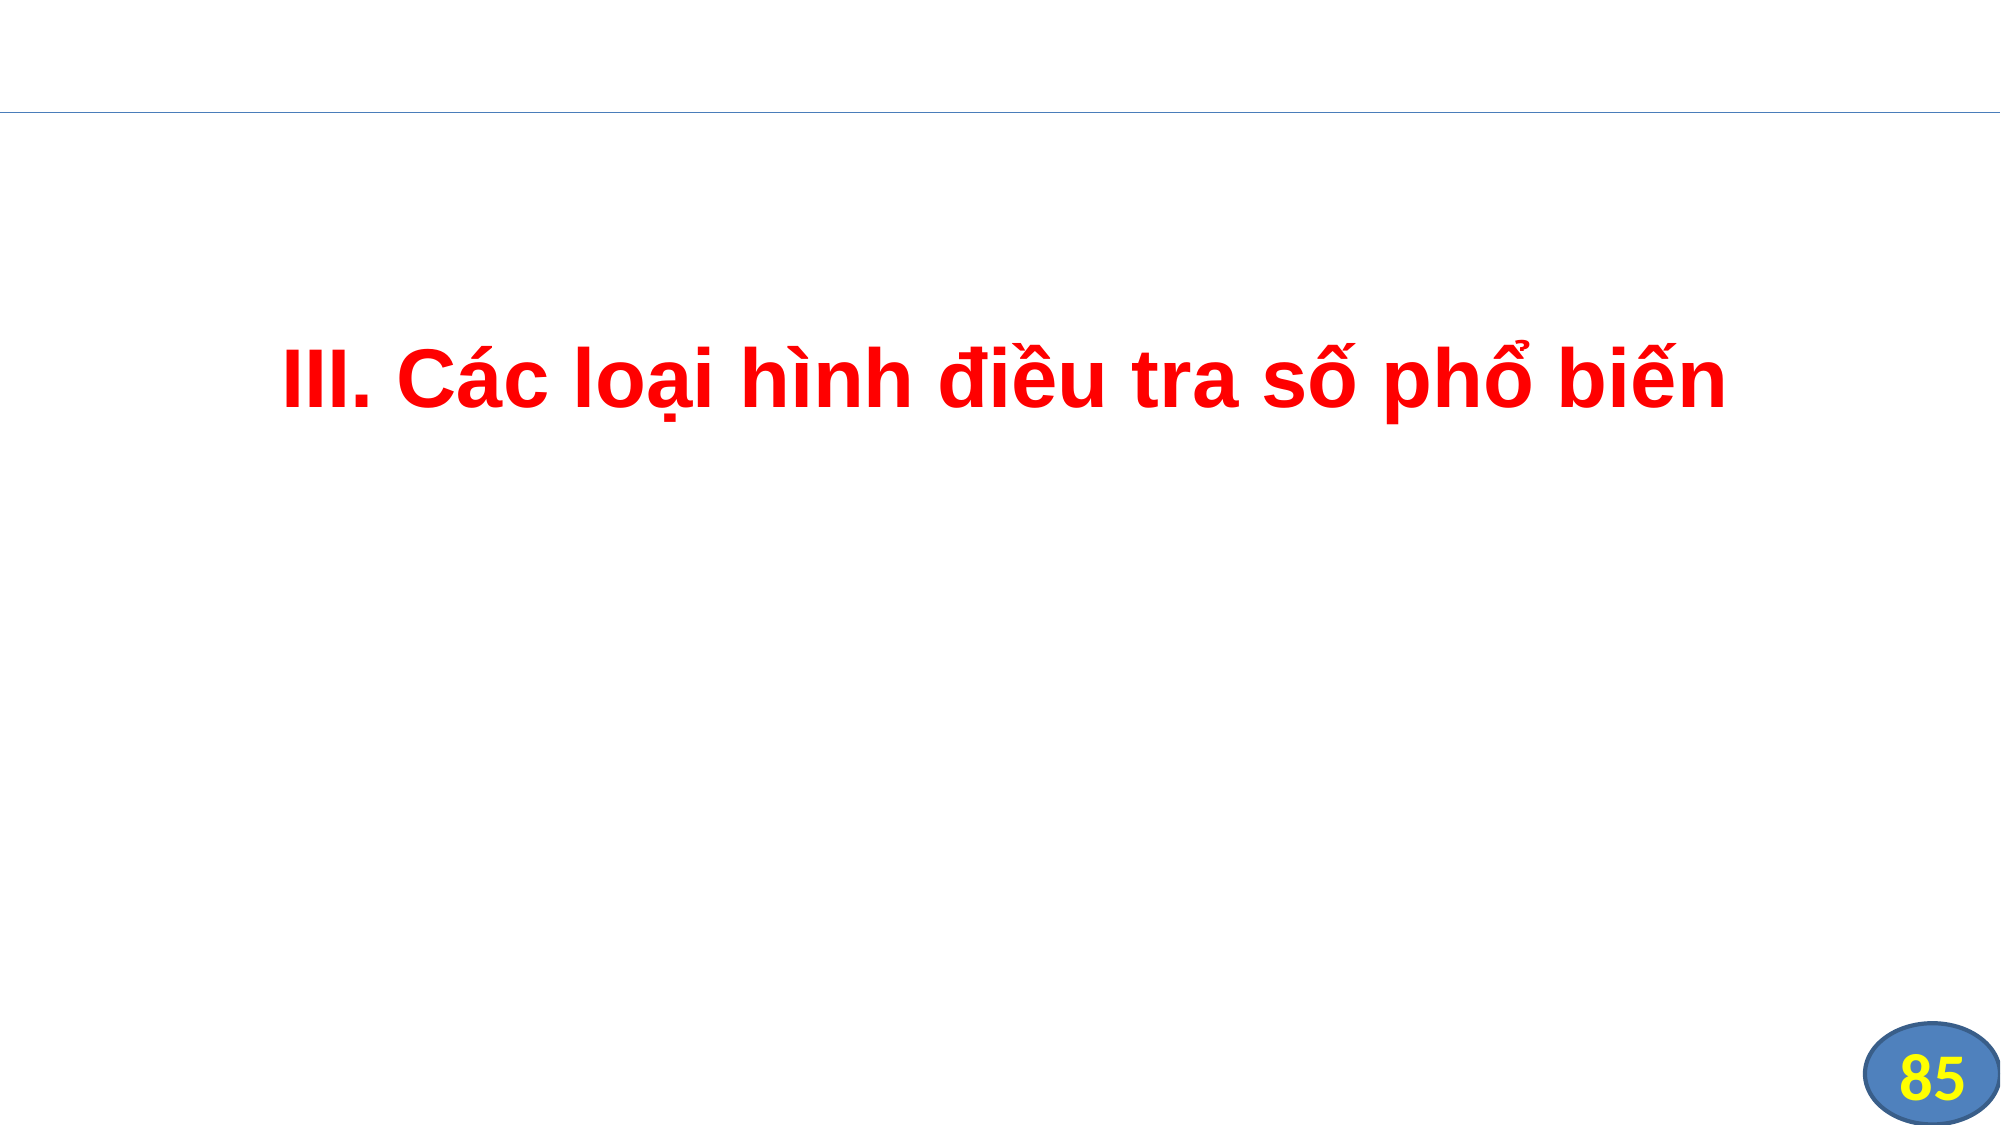

III. Các loại hình điều tra số phổ biến
85